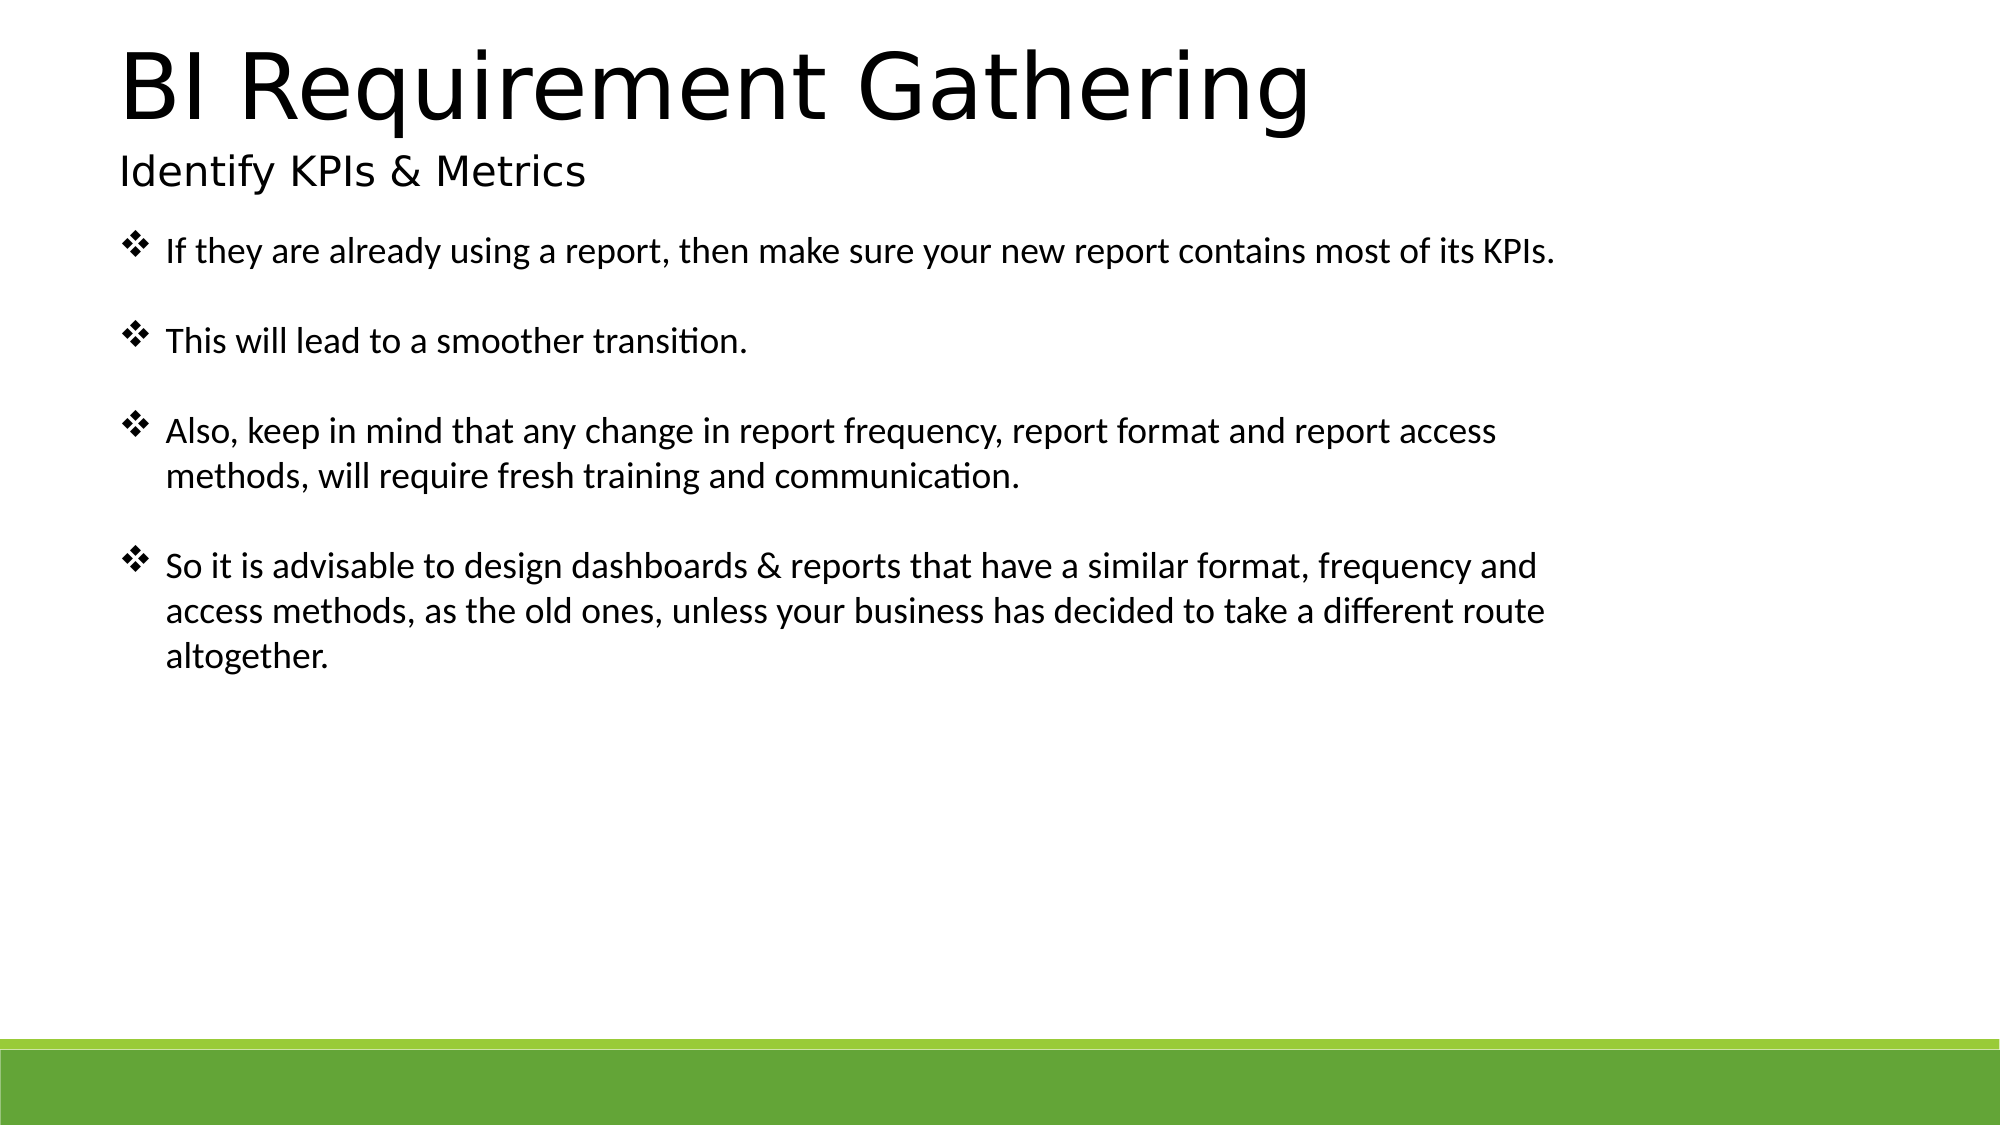

BI Requirement Gathering
Identify KPIs & Metrics
If they are already using a report, then make sure your new report contains most of its KPIs.

This will lead to a smoother transition.

Also, keep in mind that any change in report frequency, report format and report access methods, will require fresh training and communication.

So it is advisable to design dashboards & reports that have a similar format, frequency and access methods, as the old ones, unless your business has decided to take a different route altogether.